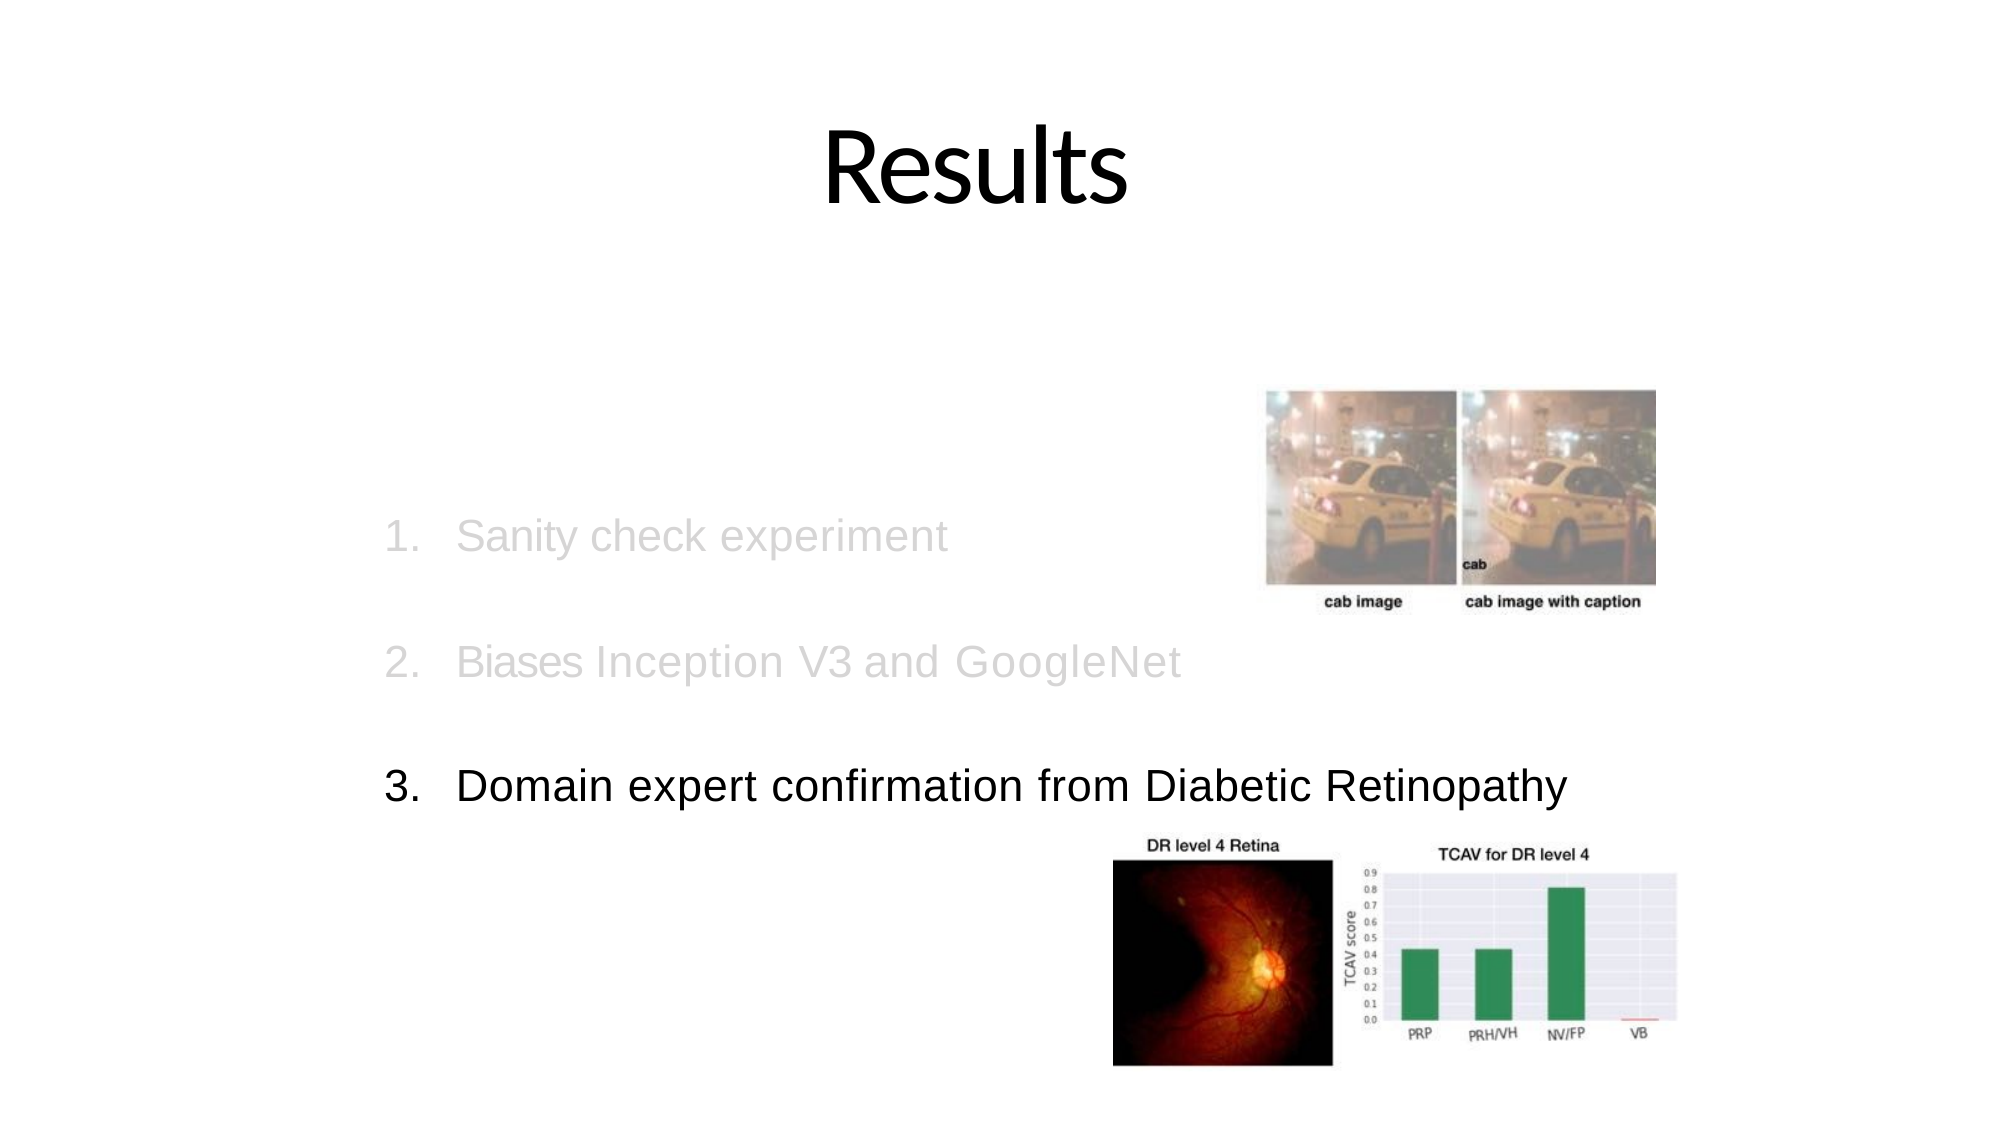

# Results

Sanity check experiment

Biases Inception V3 and GoogleNet

Domain expert confirmation from Diabetic Retinopathy

67